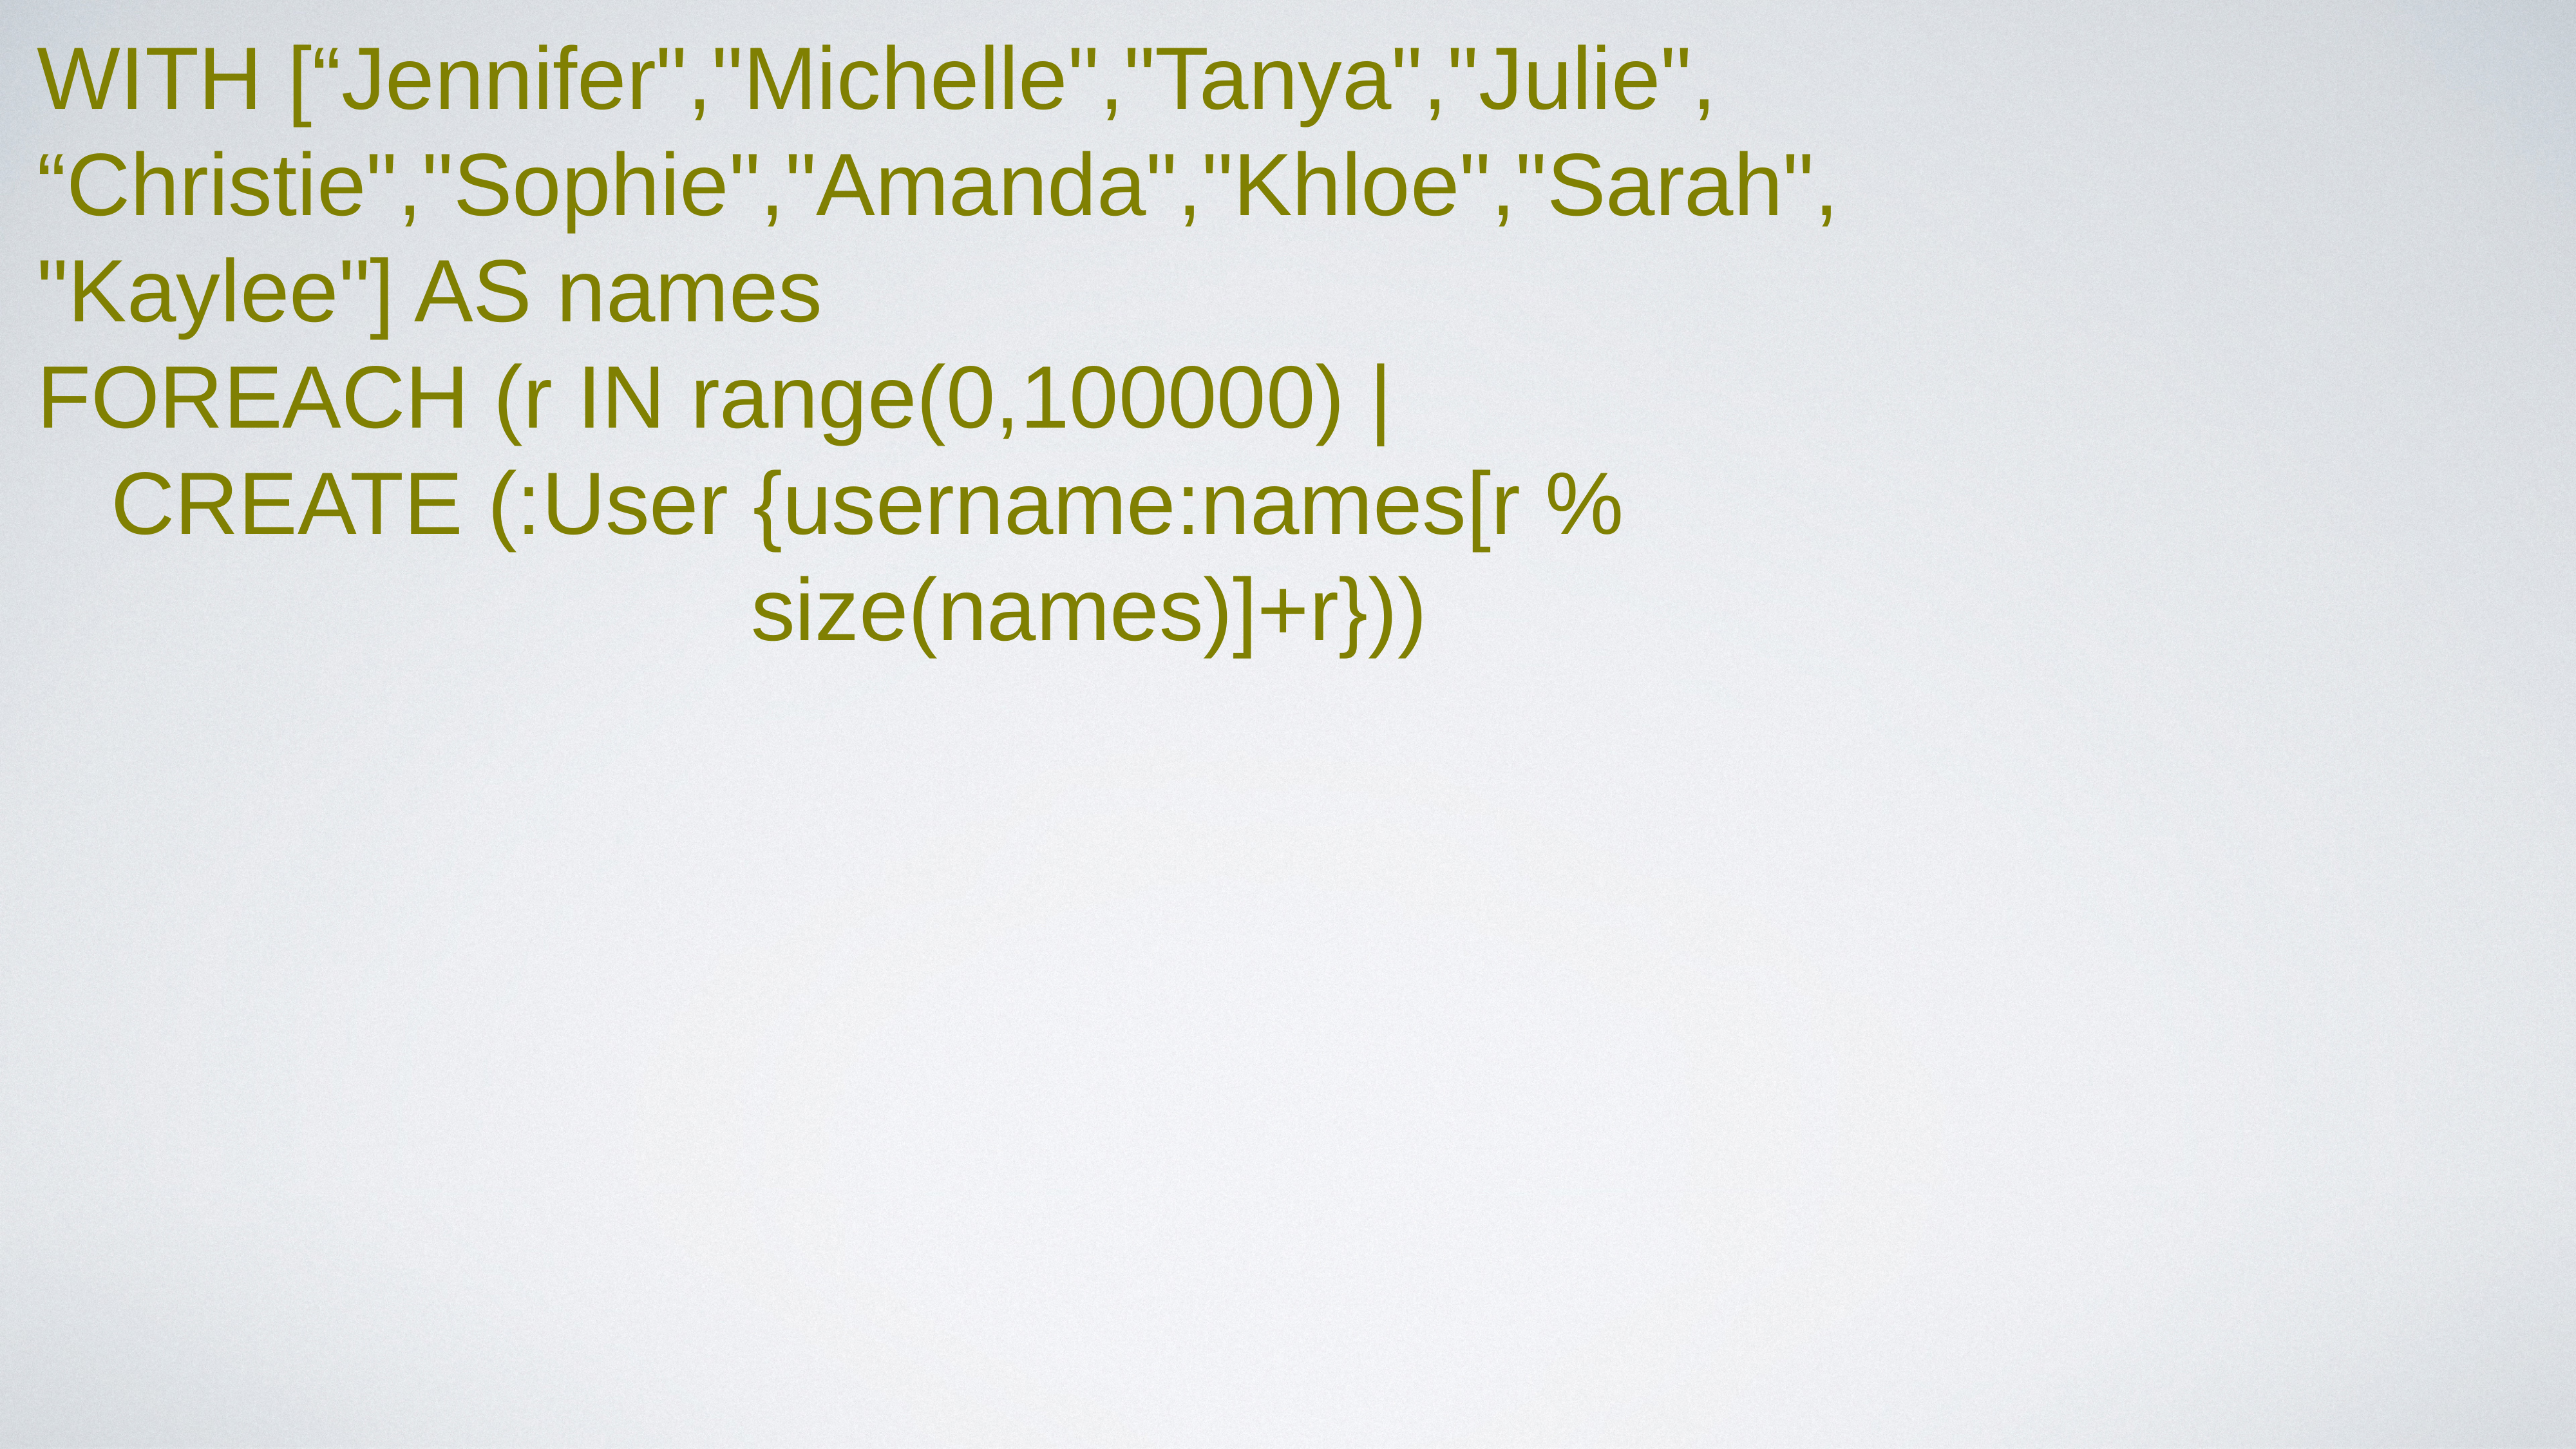

WITH [“Jennifer","Michelle","Tanya","Julie",
“Christie","Sophie","Amanda","Khloe","Sarah",
"Kaylee"] AS names
FOREACH (r IN range(0,100000) |
   CREATE (:User {username:names[r %
                             size(names)]+r}))